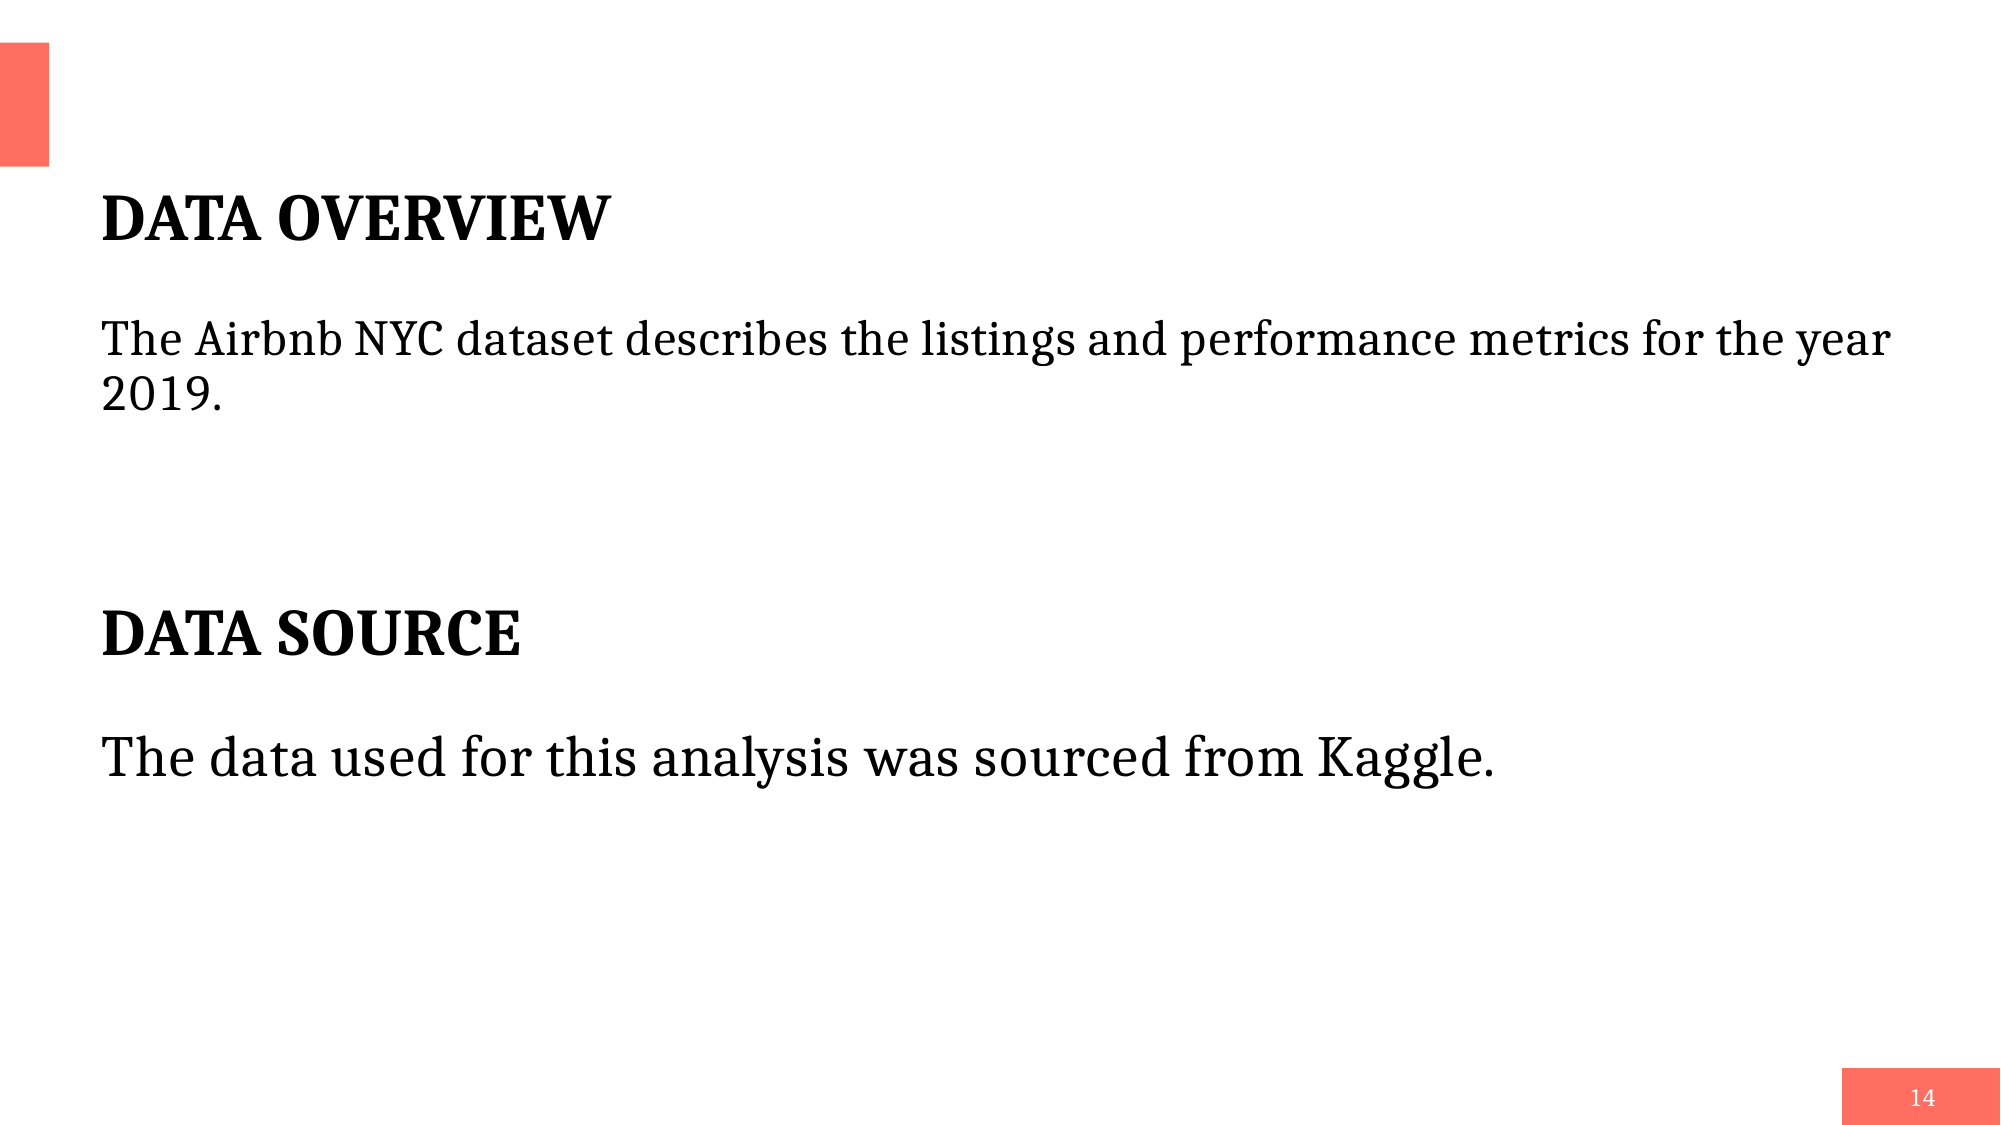

DATA OVERVIEW
The Airbnb NYC dataset describes the listings and performance metrics for the year 2019.
# DATA SOURCE
The data used for this analysis was sourced from Kaggle.
14